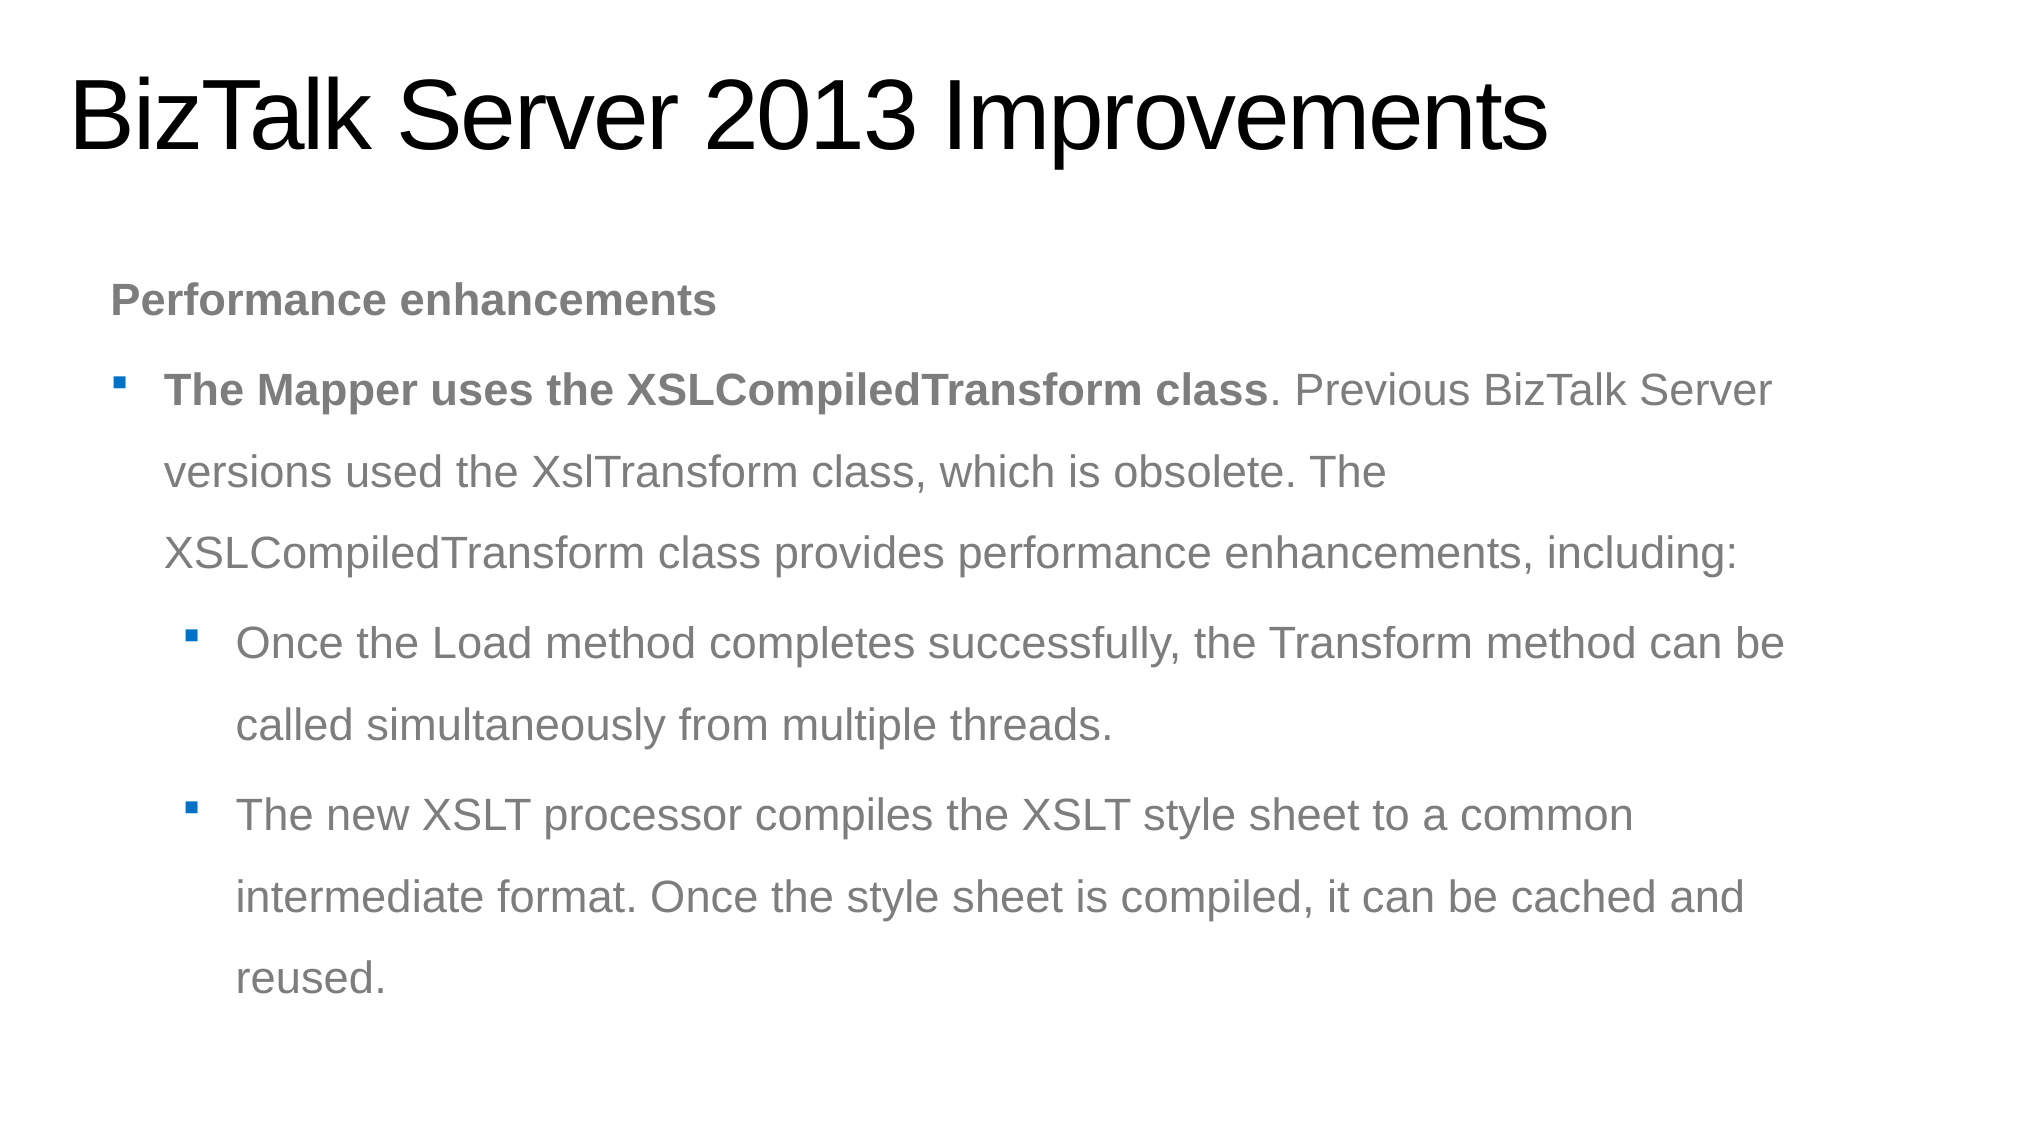

# BizTalk Server 2013 Improvements
Performance enhancements
The Mapper uses the XSLCompiledTransform class. Previous BizTalk Server versions used the XslTransform class, which is obsolete. The XSLCompiledTransform class provides performance enhancements, including:
Once the Load method completes successfully, the Transform method can be called simultaneously from multiple threads.
The new XSLT processor compiles the XSLT style sheet to a common intermediate format. Once the style sheet is compiled, it can be cached and reused.